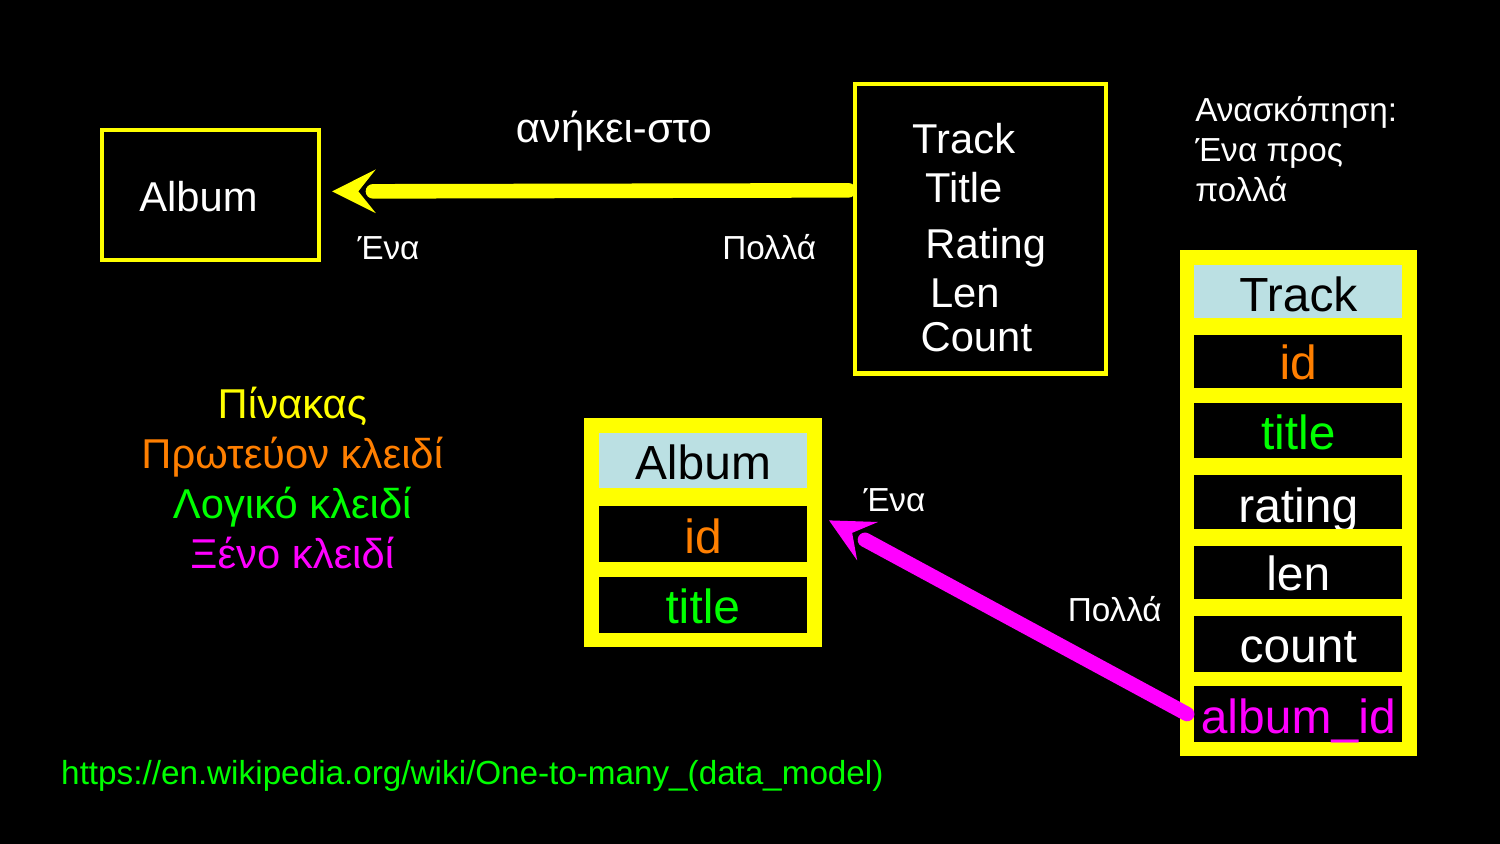

Ανασκόπηση:
Ένα προς πολλά
ανήκει-στο
Track

Title
Album
Rating
Ένα
Πολλά
Track
Len
Count
id
Πίνακας
Πρωτεύον κλειδί
Λογικό κλειδί
Ξένο κλειδί
title
Album
rating
Ένα
id
len
title
Πολλά
count
album_id
https://en.wikipedia.org/wiki/One-to-many_(data_model)